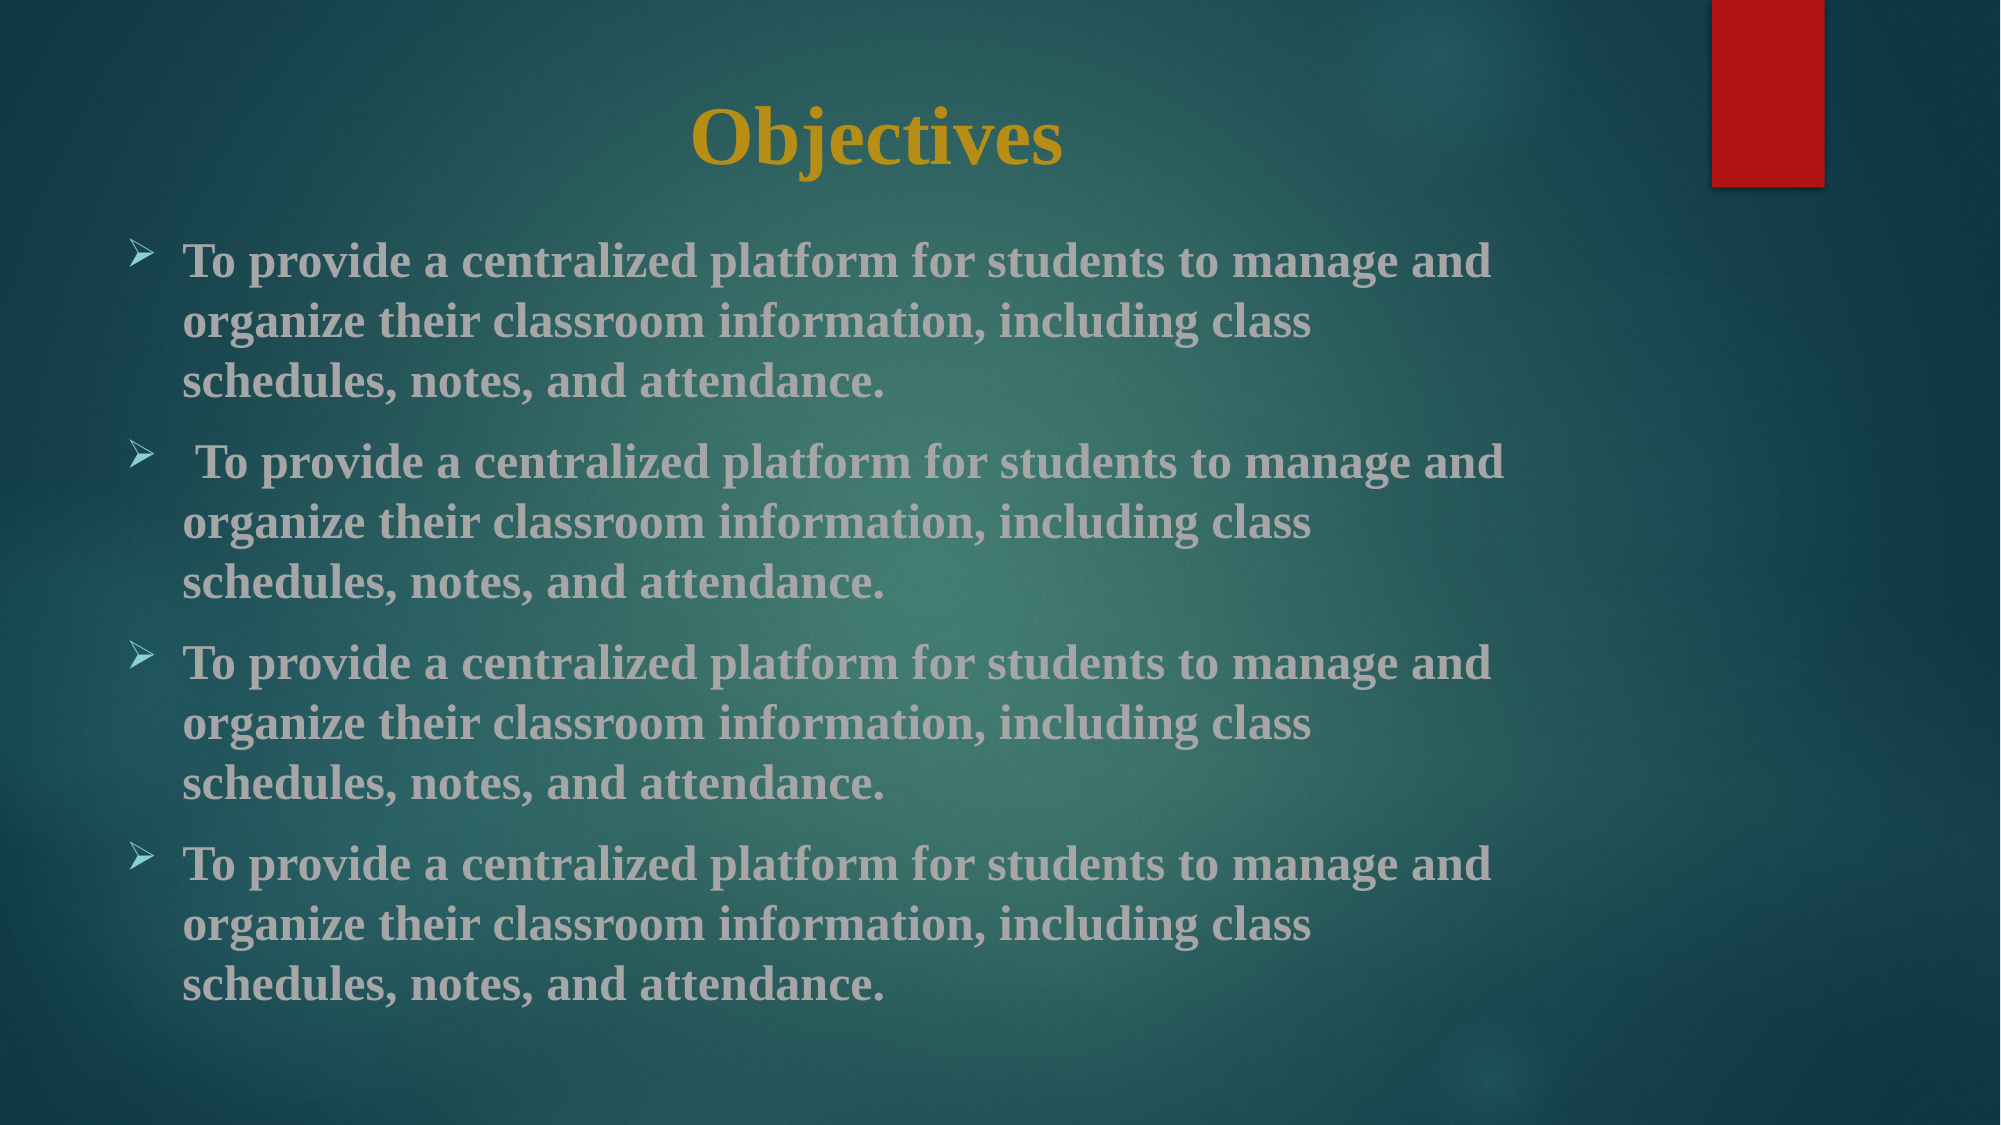

# Objectives
To provide a centralized platform for students to manage and organize their classroom information, including class schedules, notes, and attendance.
 To provide a centralized platform for students to manage and organize their classroom information, including class schedules, notes, and attendance.
To provide a centralized platform for students to manage and organize their classroom information, including class schedules, notes, and attendance.
To provide a centralized platform for students to manage and organize their classroom information, including class schedules, notes, and attendance.